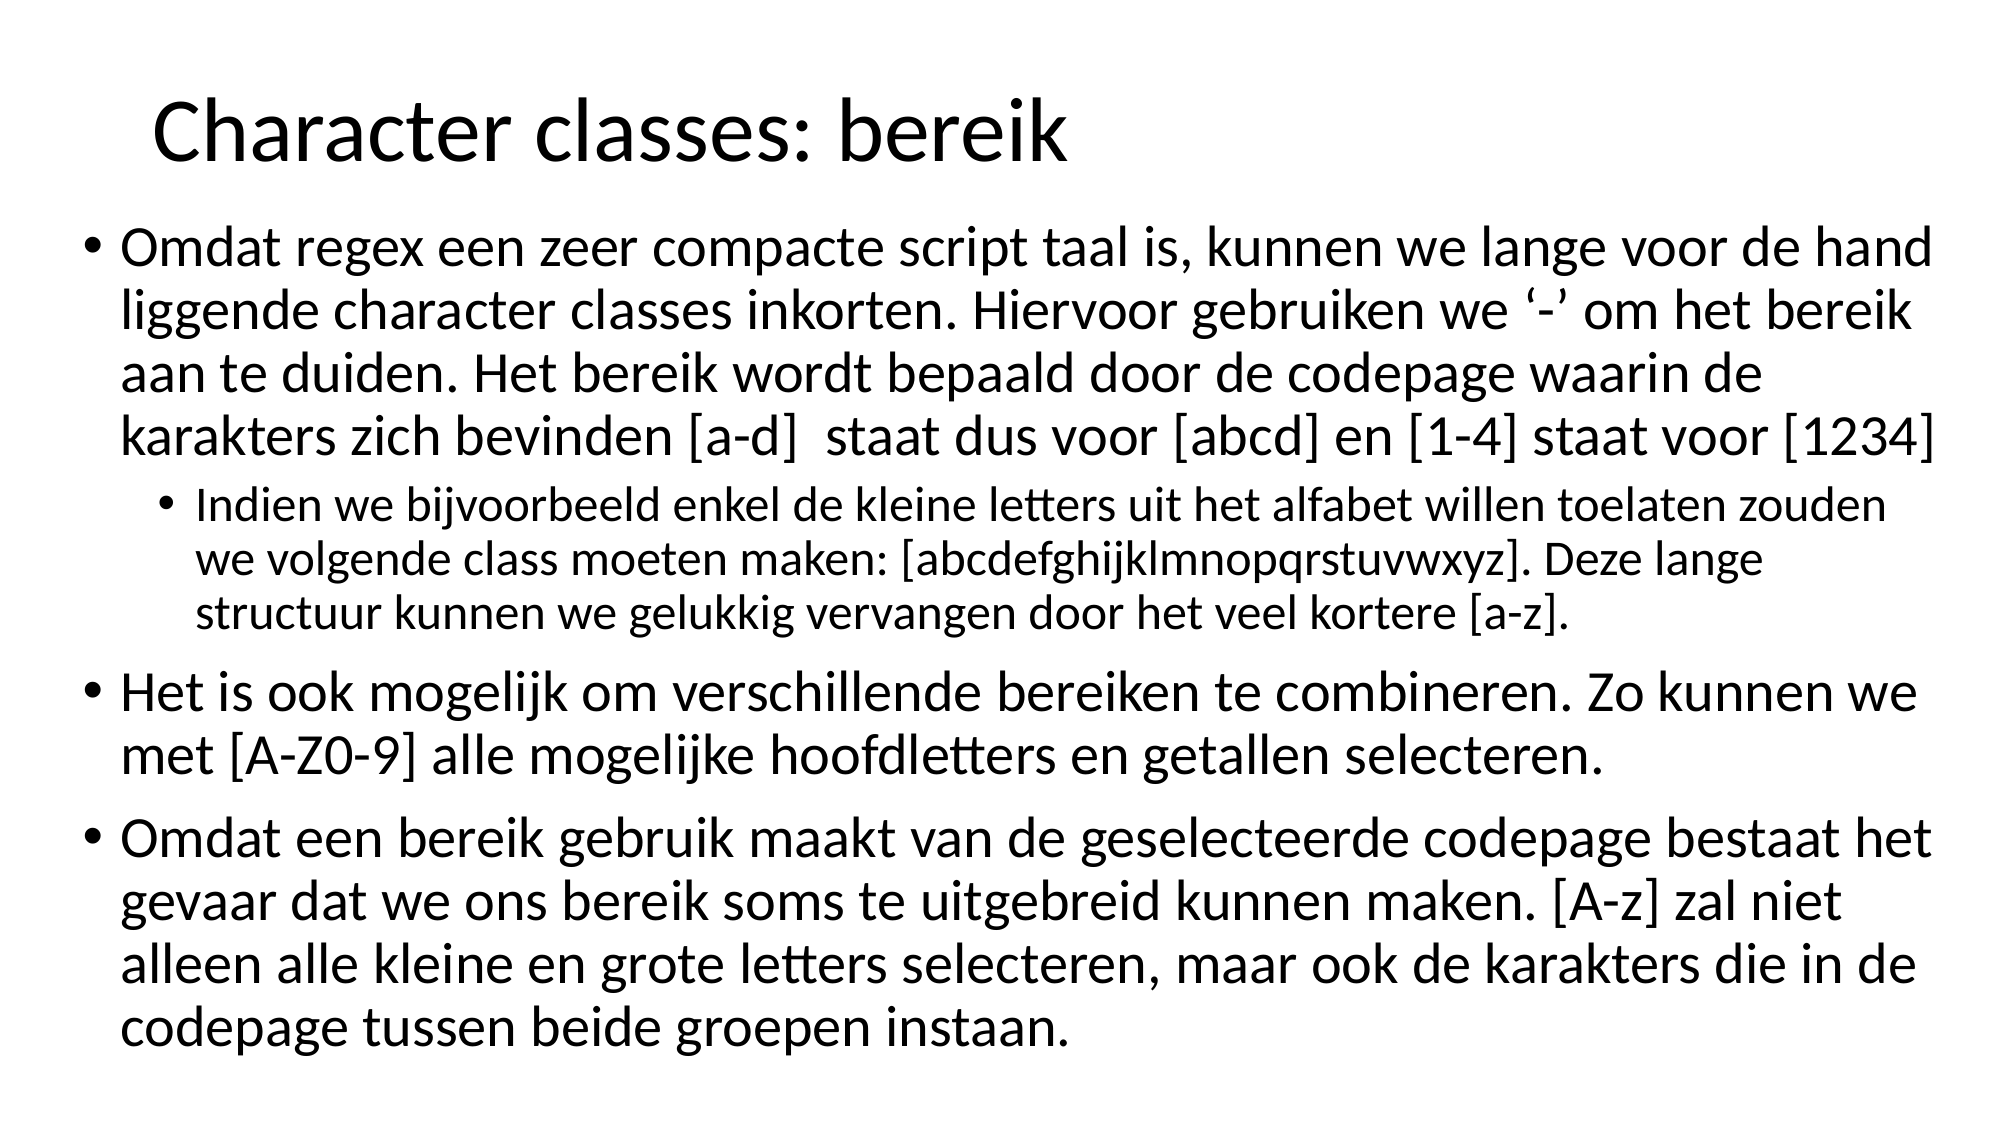

# Character classes: bereik
Omdat regex een zeer compacte script taal is, kunnen we lange voor de hand liggende character classes inkorten. Hiervoor gebruiken we ‘-’ om het bereik aan te duiden. Het bereik wordt bepaald door de codepage waarin de karakters zich bevinden [a-d]  staat dus voor [abcd] en [1-4] staat voor [1234]
Indien we bijvoorbeeld enkel de kleine letters uit het alfabet willen toelaten zouden we volgende class moeten maken: [abcdefghijklmnopqrstuvwxyz]. Deze lange structuur kunnen we gelukkig vervangen door het veel kortere [a-z].
Het is ook mogelijk om verschillende bereiken te combineren. Zo kunnen we met [A-Z0-9] alle mogelijke hoofdletters en getallen selecteren.
Omdat een bereik gebruik maakt van de geselecteerde codepage bestaat het gevaar dat we ons bereik soms te uitgebreid kunnen maken. [A-z] zal niet alleen alle kleine en grote letters selecteren, maar ook de karakters die in de codepage tussen beide groepen instaan.